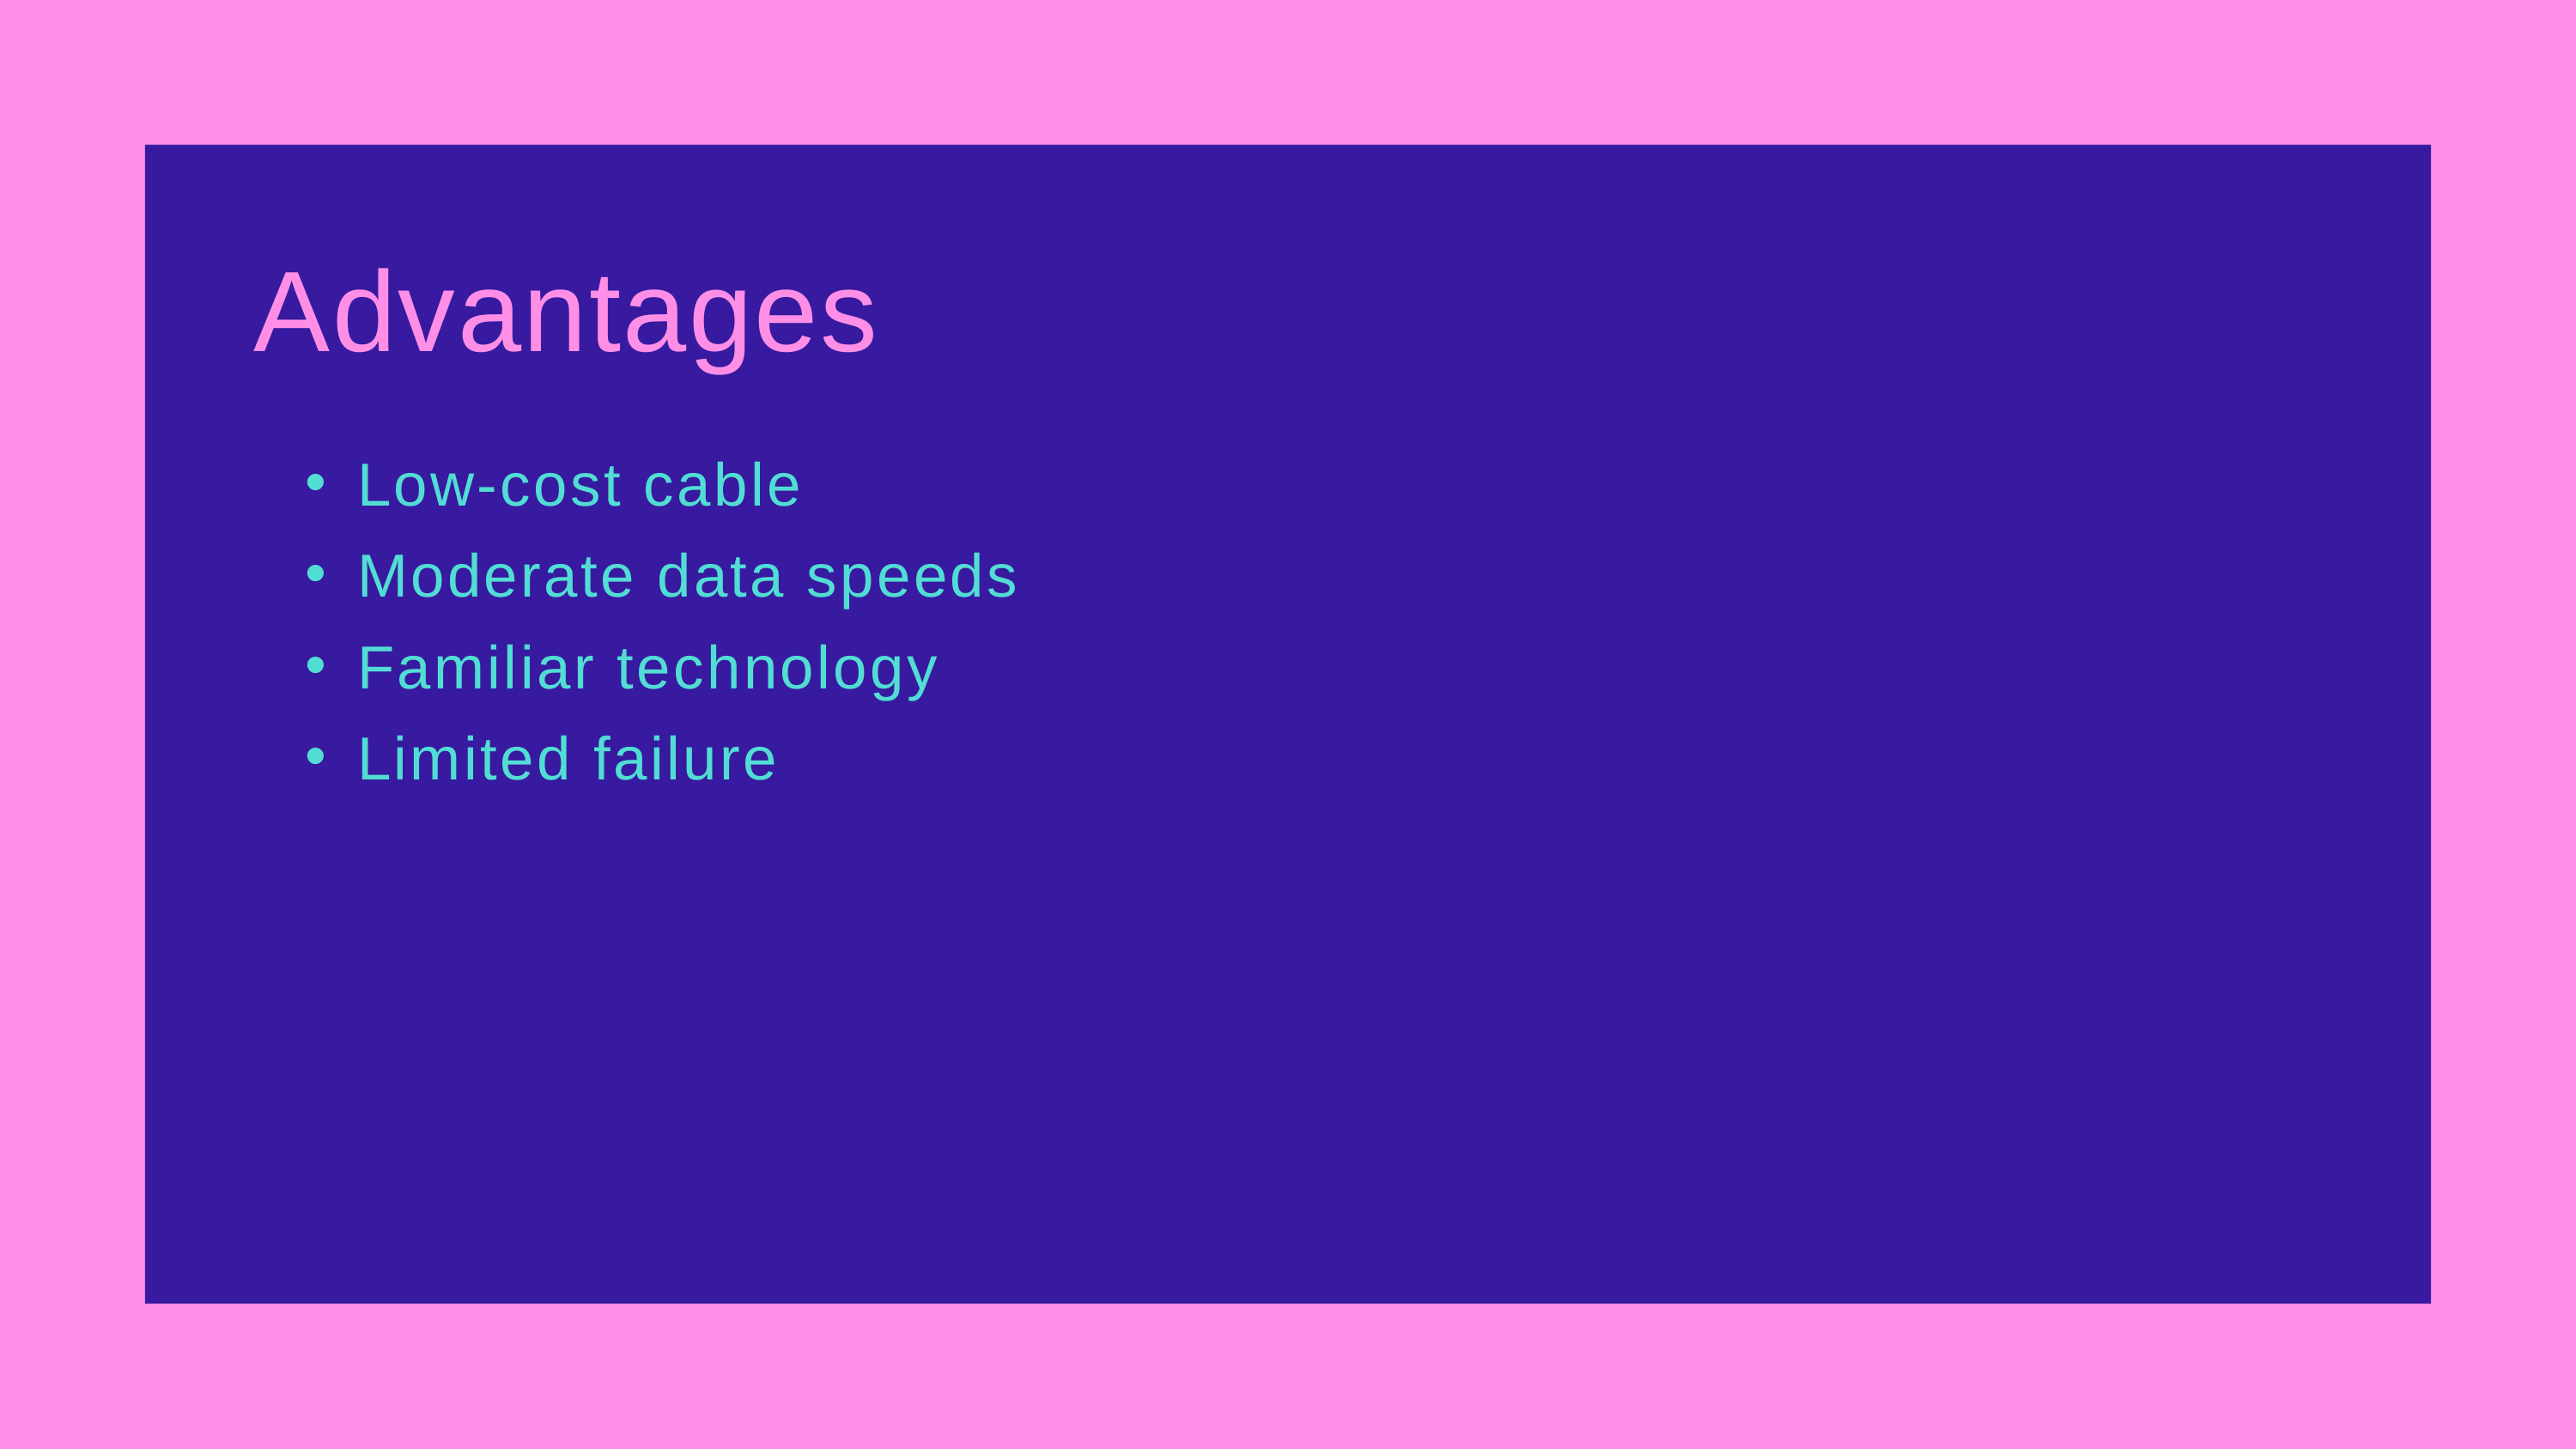

Advantages
Low-cost cable
Moderate data speeds
Familiar technology
Limited failure